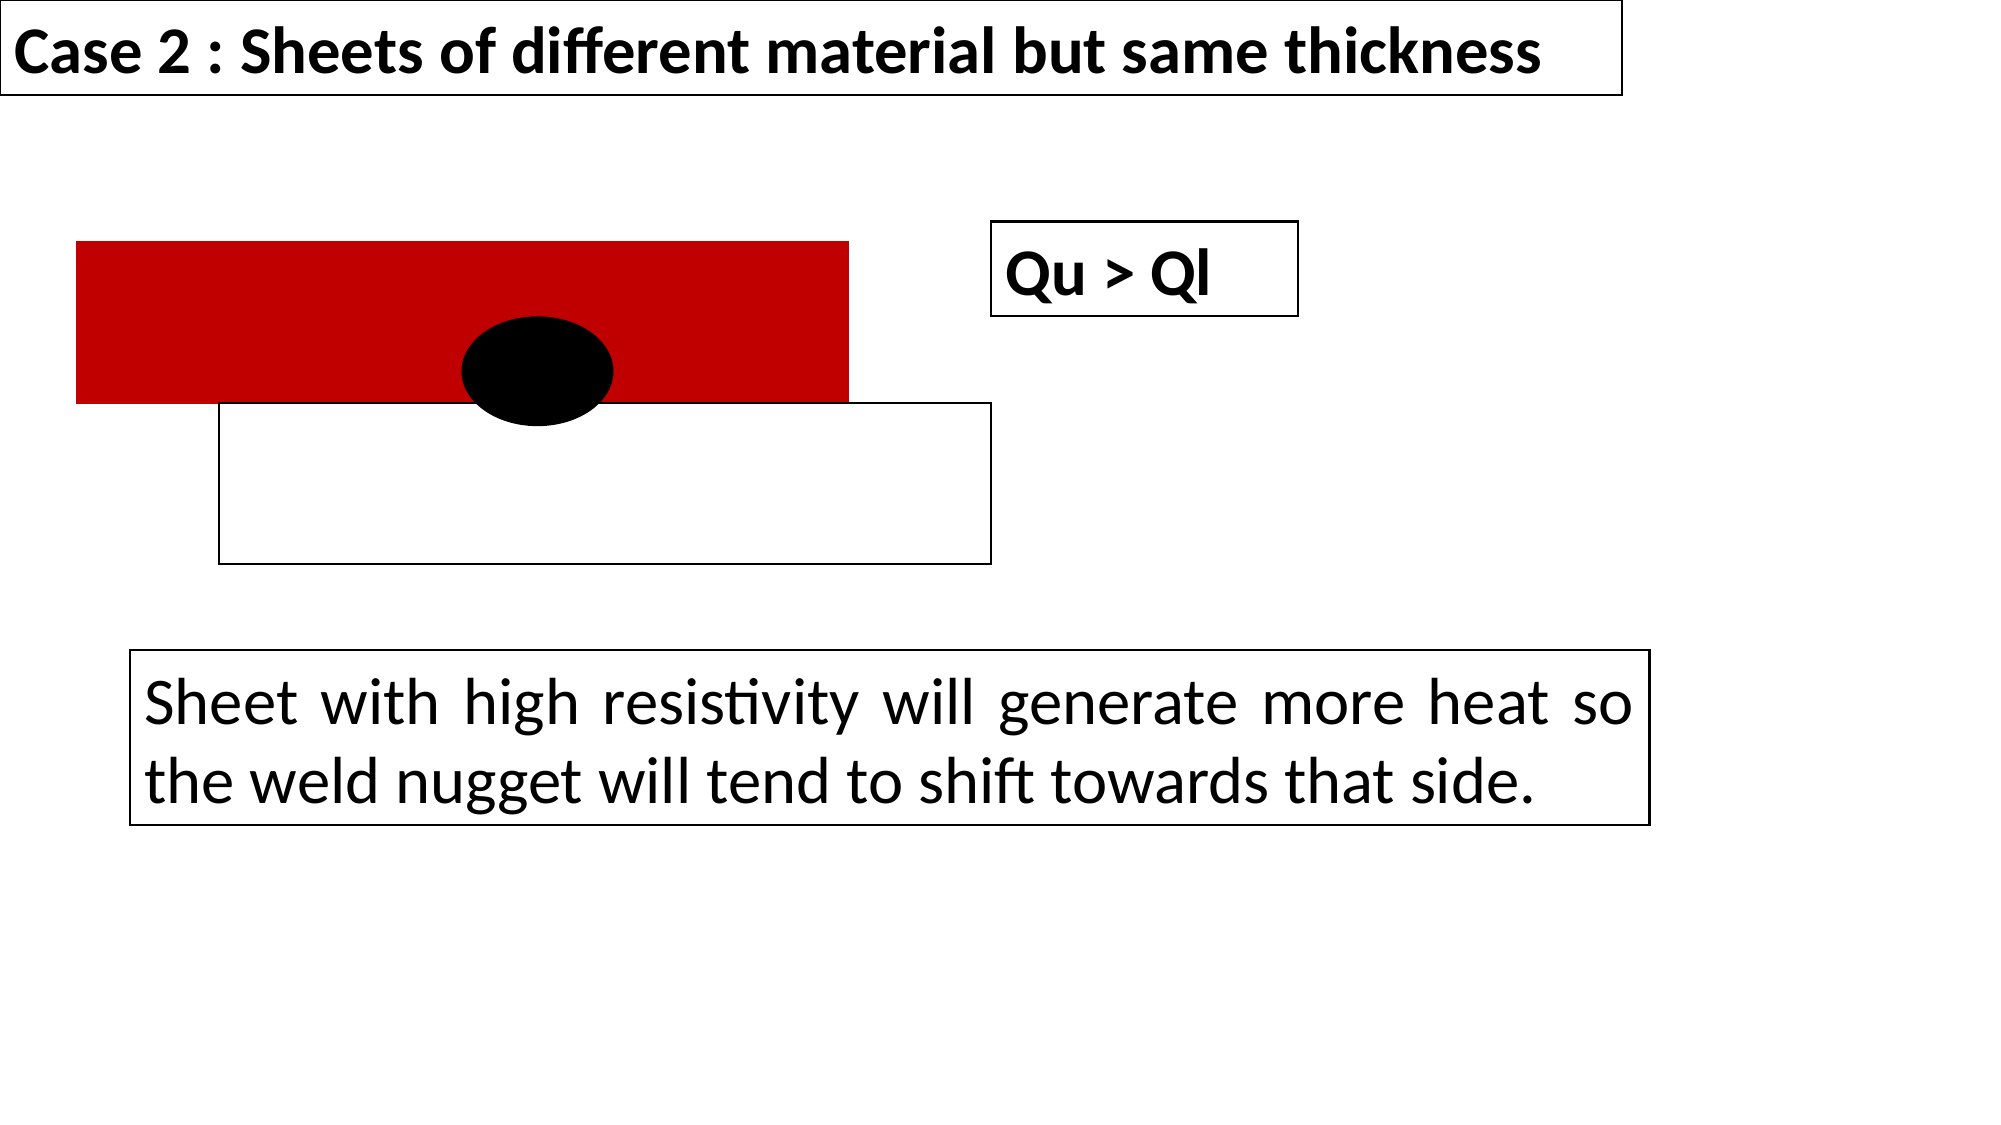

Case 2 : Sheets of different material but same thickness
Qu > Ql

Sheet with high resistivity will generate more heat so the weld nugget will tend to shift towards that side.